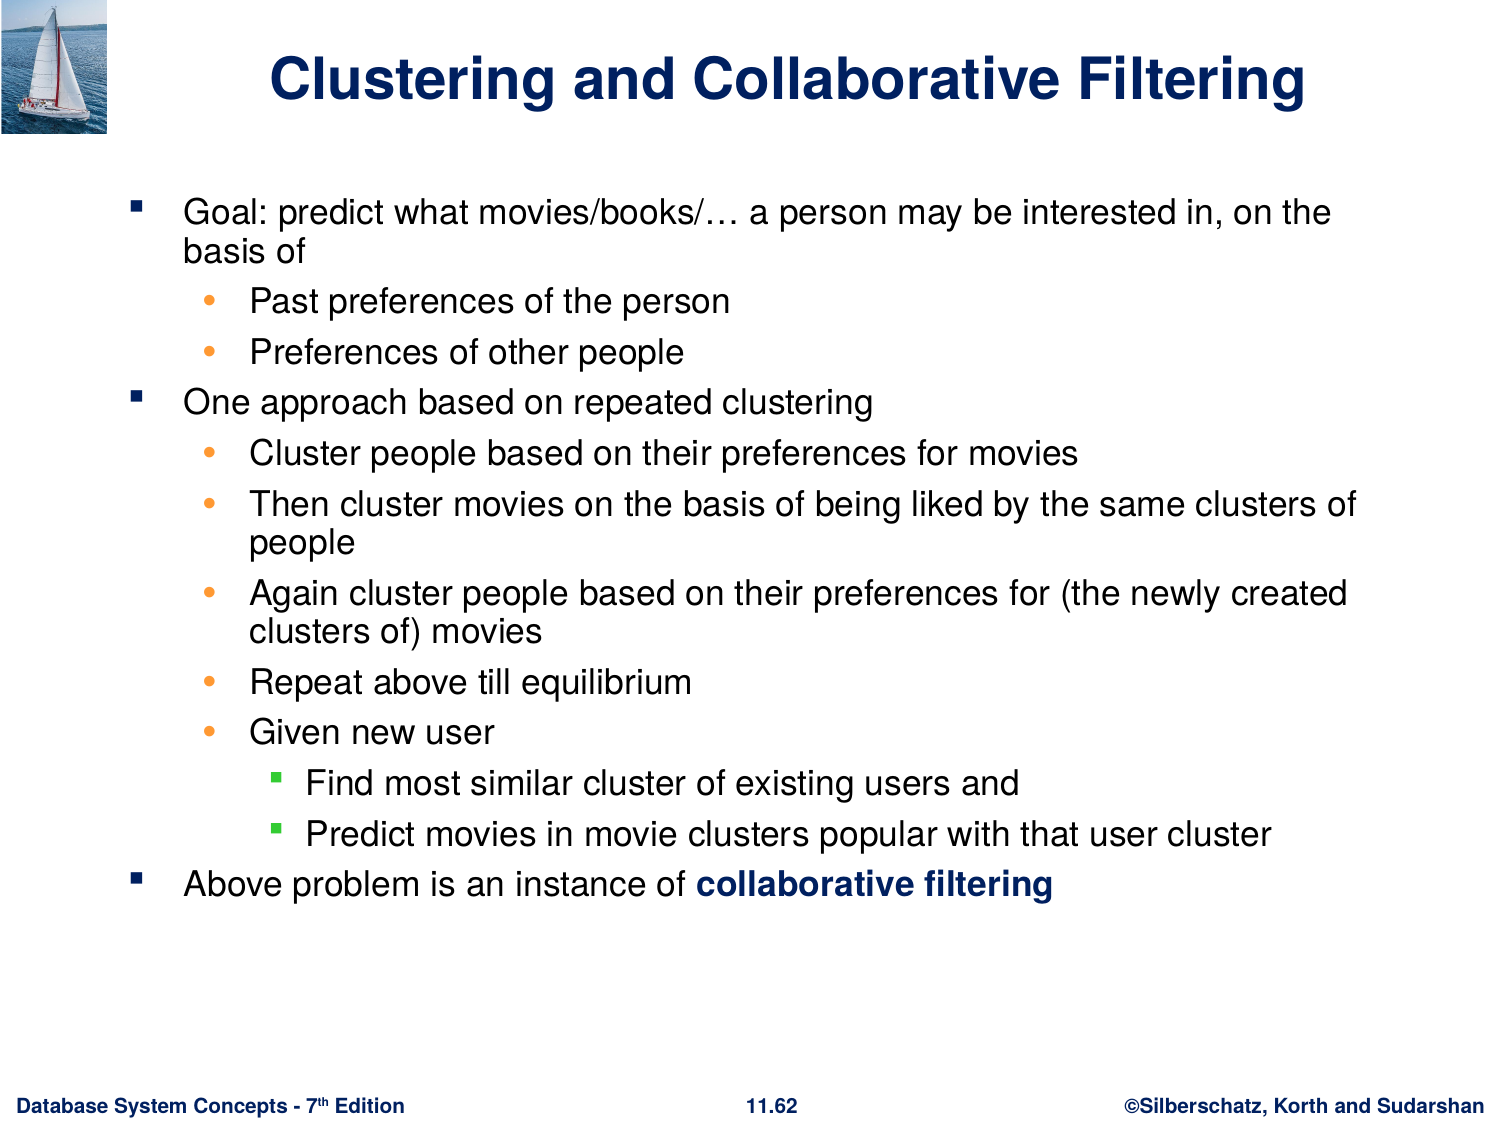

# Clustering and Collaborative Filtering
Goal: predict what movies/books/… a person may be interested in, on the basis of
Past preferences of the person
Preferences of other people
One approach based on repeated clustering
Cluster people based on their preferences for movies
Then cluster movies on the basis of being liked by the same clusters of people
Again cluster people based on their preferences for (the newly created clusters of) movies
Repeat above till equilibrium
Given new user
Find most similar cluster of existing users and
Predict movies in movie clusters popular with that user cluster
Above problem is an instance of collaborative filtering